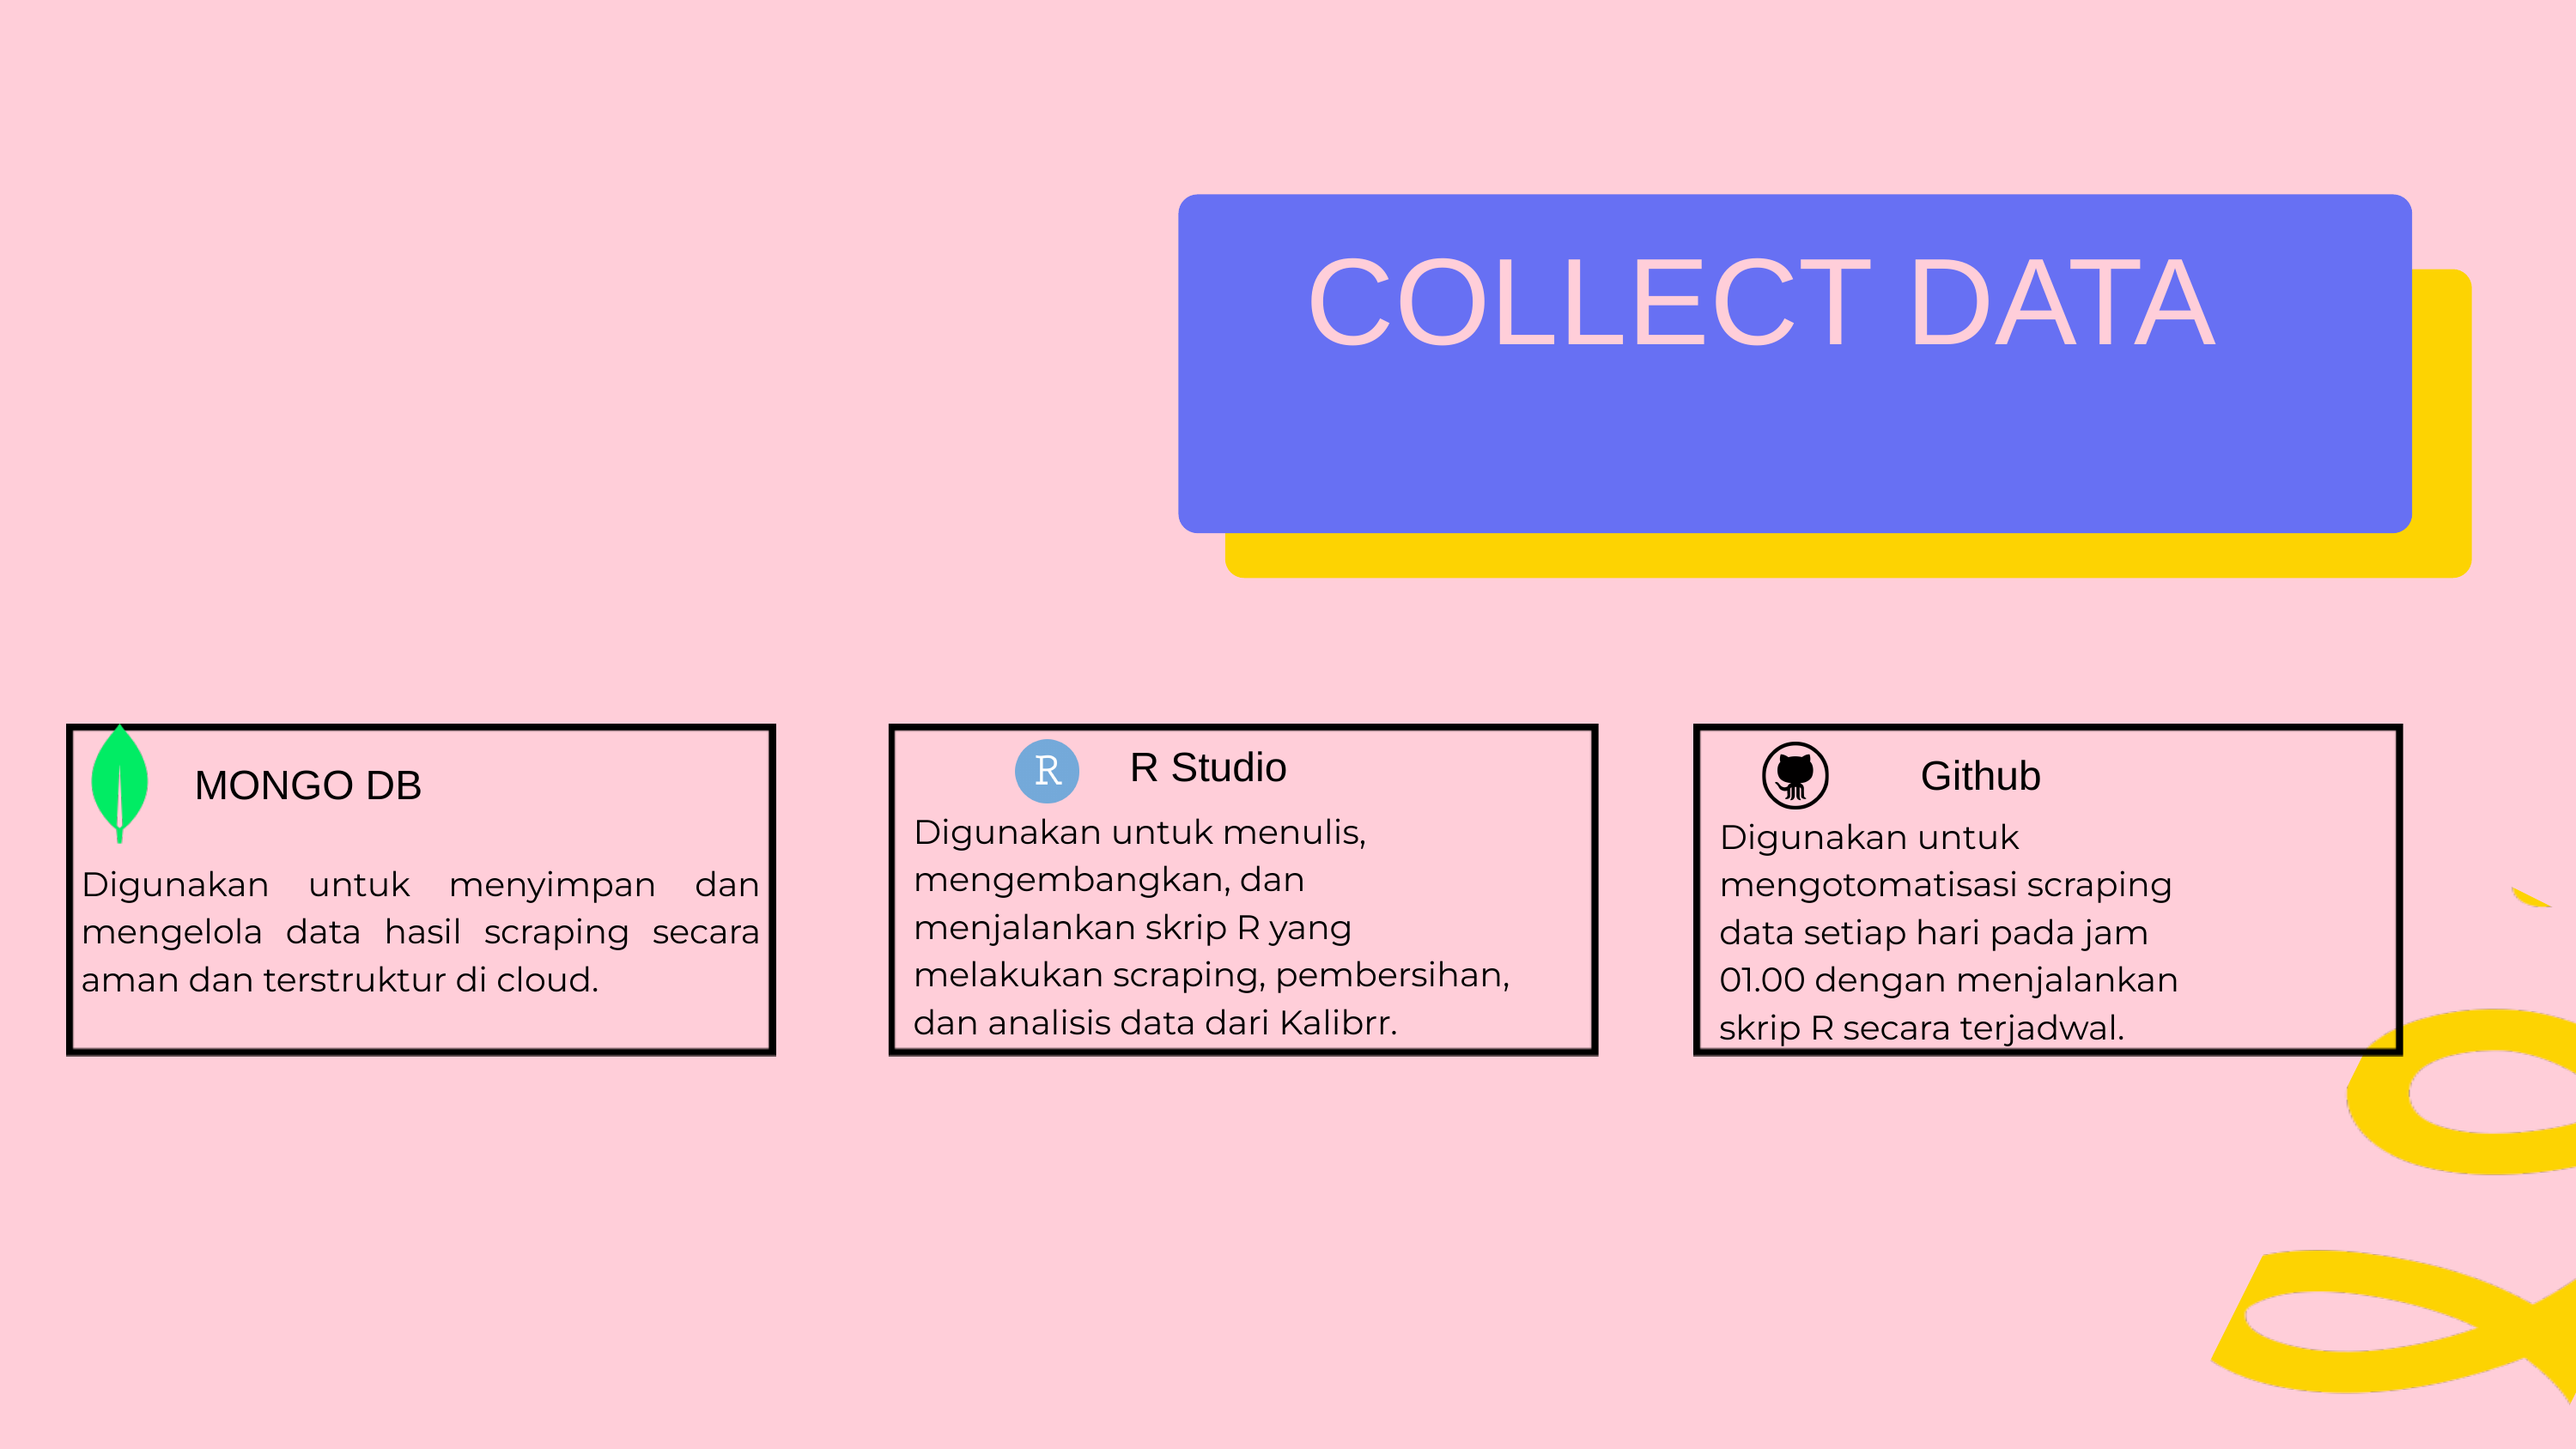

COLLECT DATA

R Studio

Github

MONGO DB

Digunakan untuk menulis, mengembangkan, dan menjalankan skrip R yang melakukan scraping, pembersihan, dan analisis data dari Kalibrr.
Digunakan untuk mengotomatisasi scraping data setiap hari pada jam 01.00 dengan menjalankan skrip R secara terjadwal.
Digunakan untuk menyimpan dan mengelola data hasil scraping secara aman dan terstruktur di cloud.